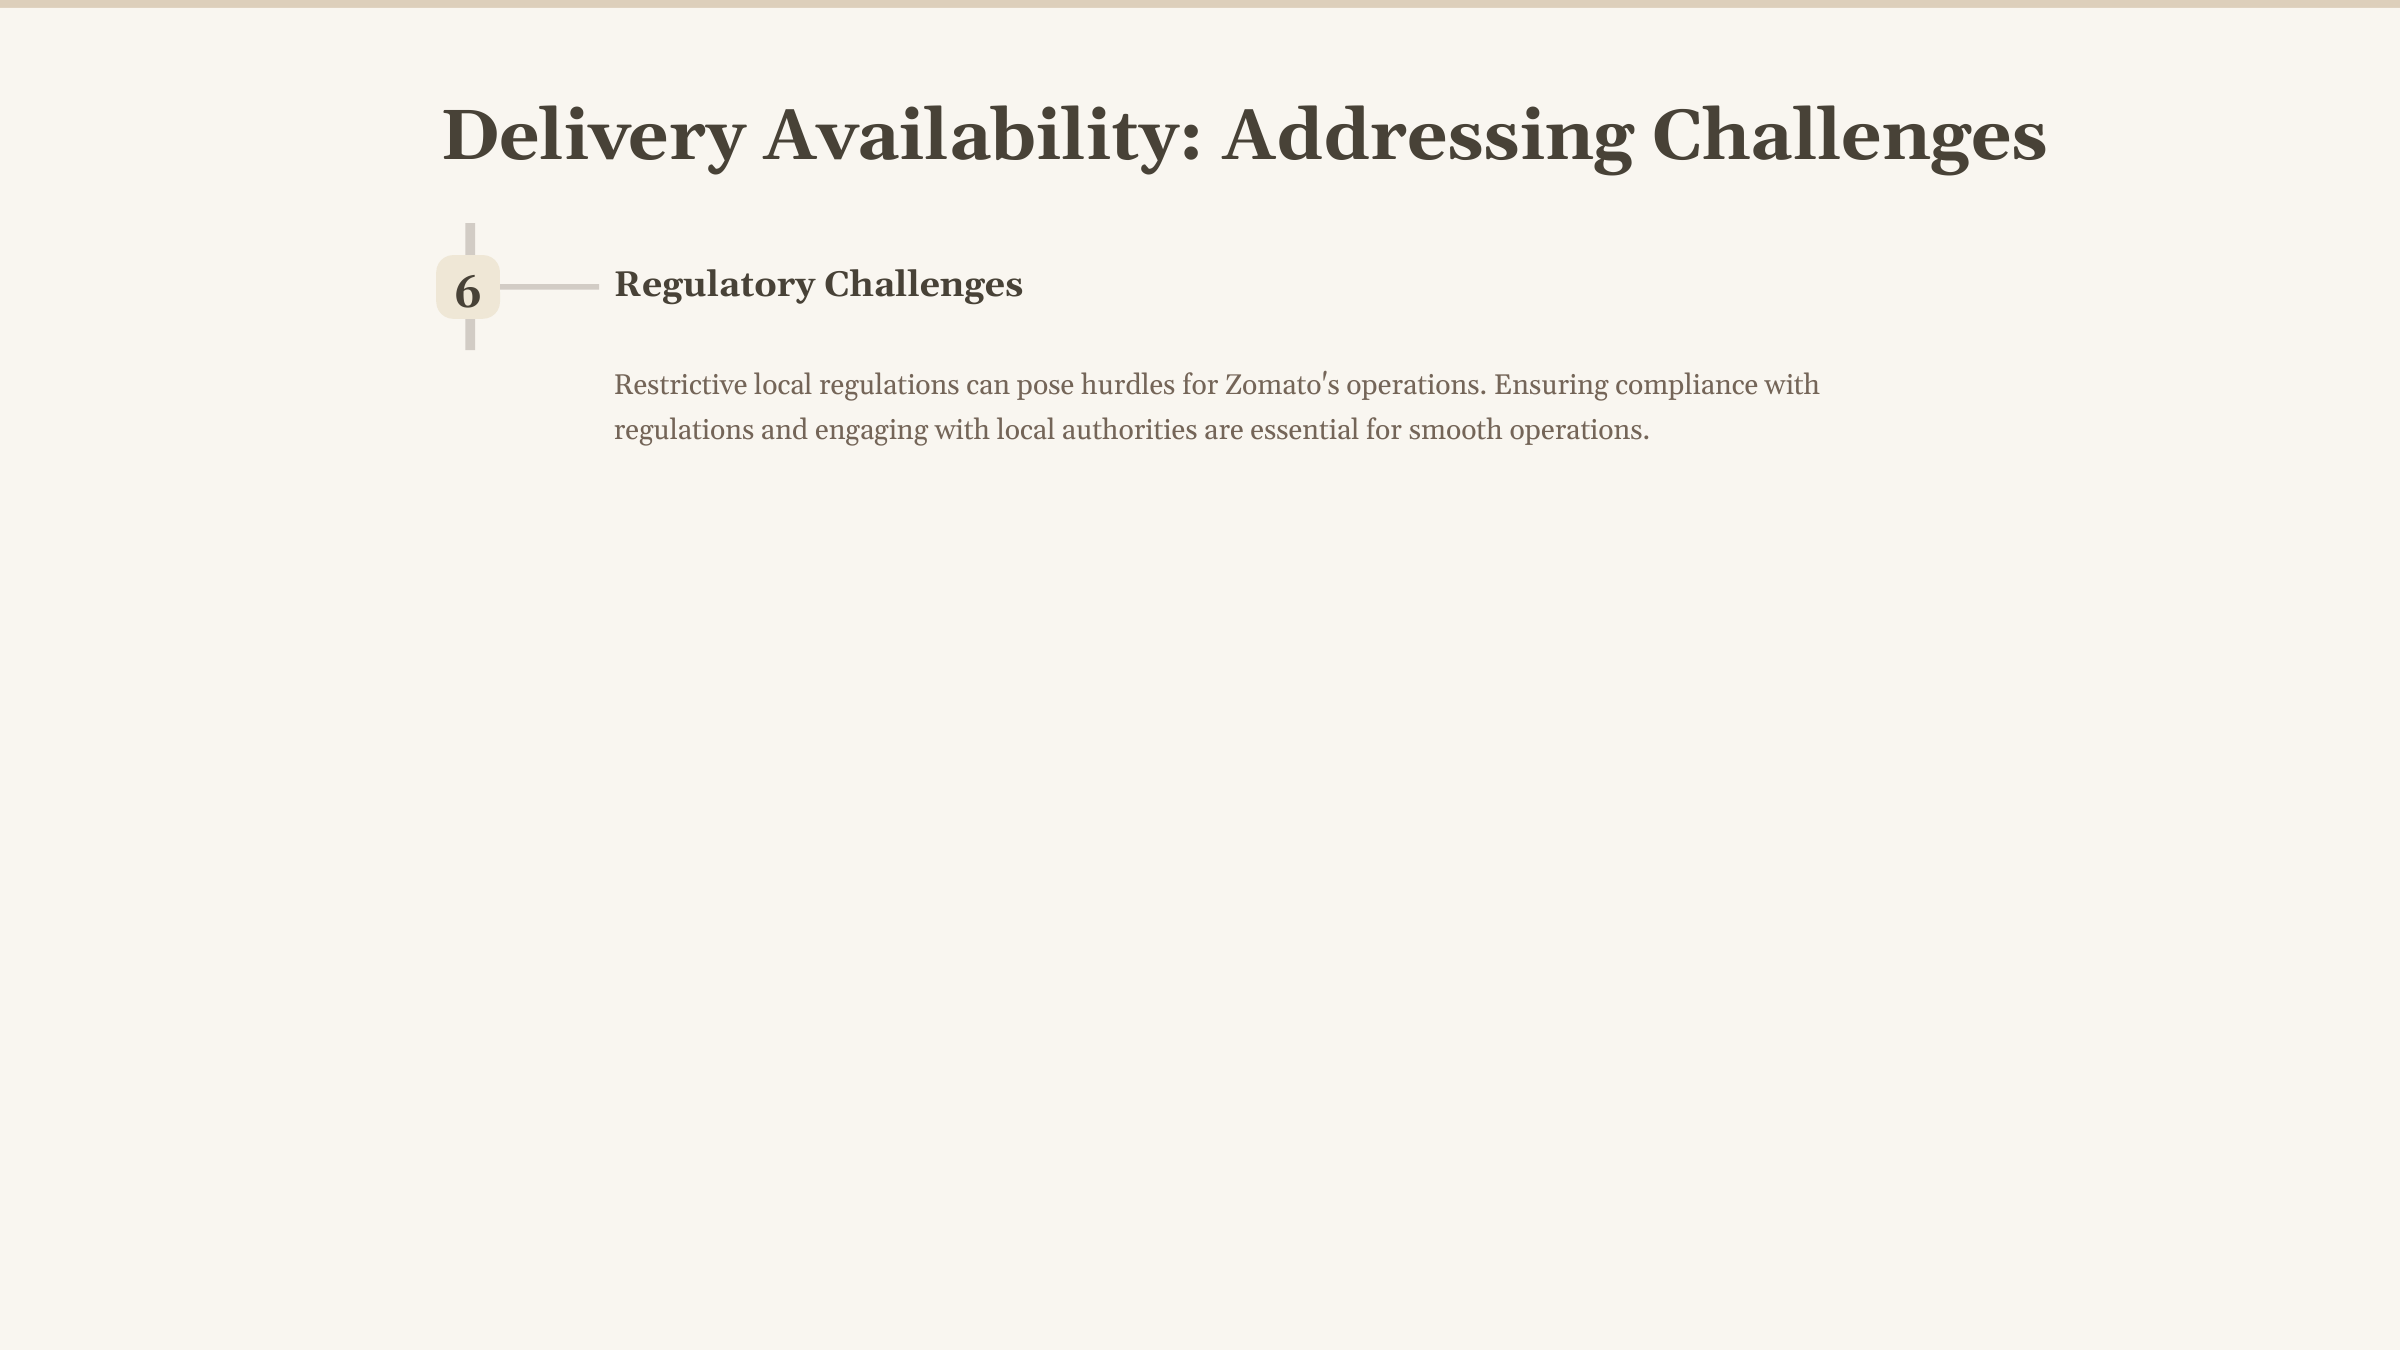

Delivery Availability: Addressing Challenges

Regulatory Challenges

6

Restrictive local regulations can pose hurdles for Zomato's operations. Ensuring compliance with regulations and engaging with local authorities are essential for smooth operations.